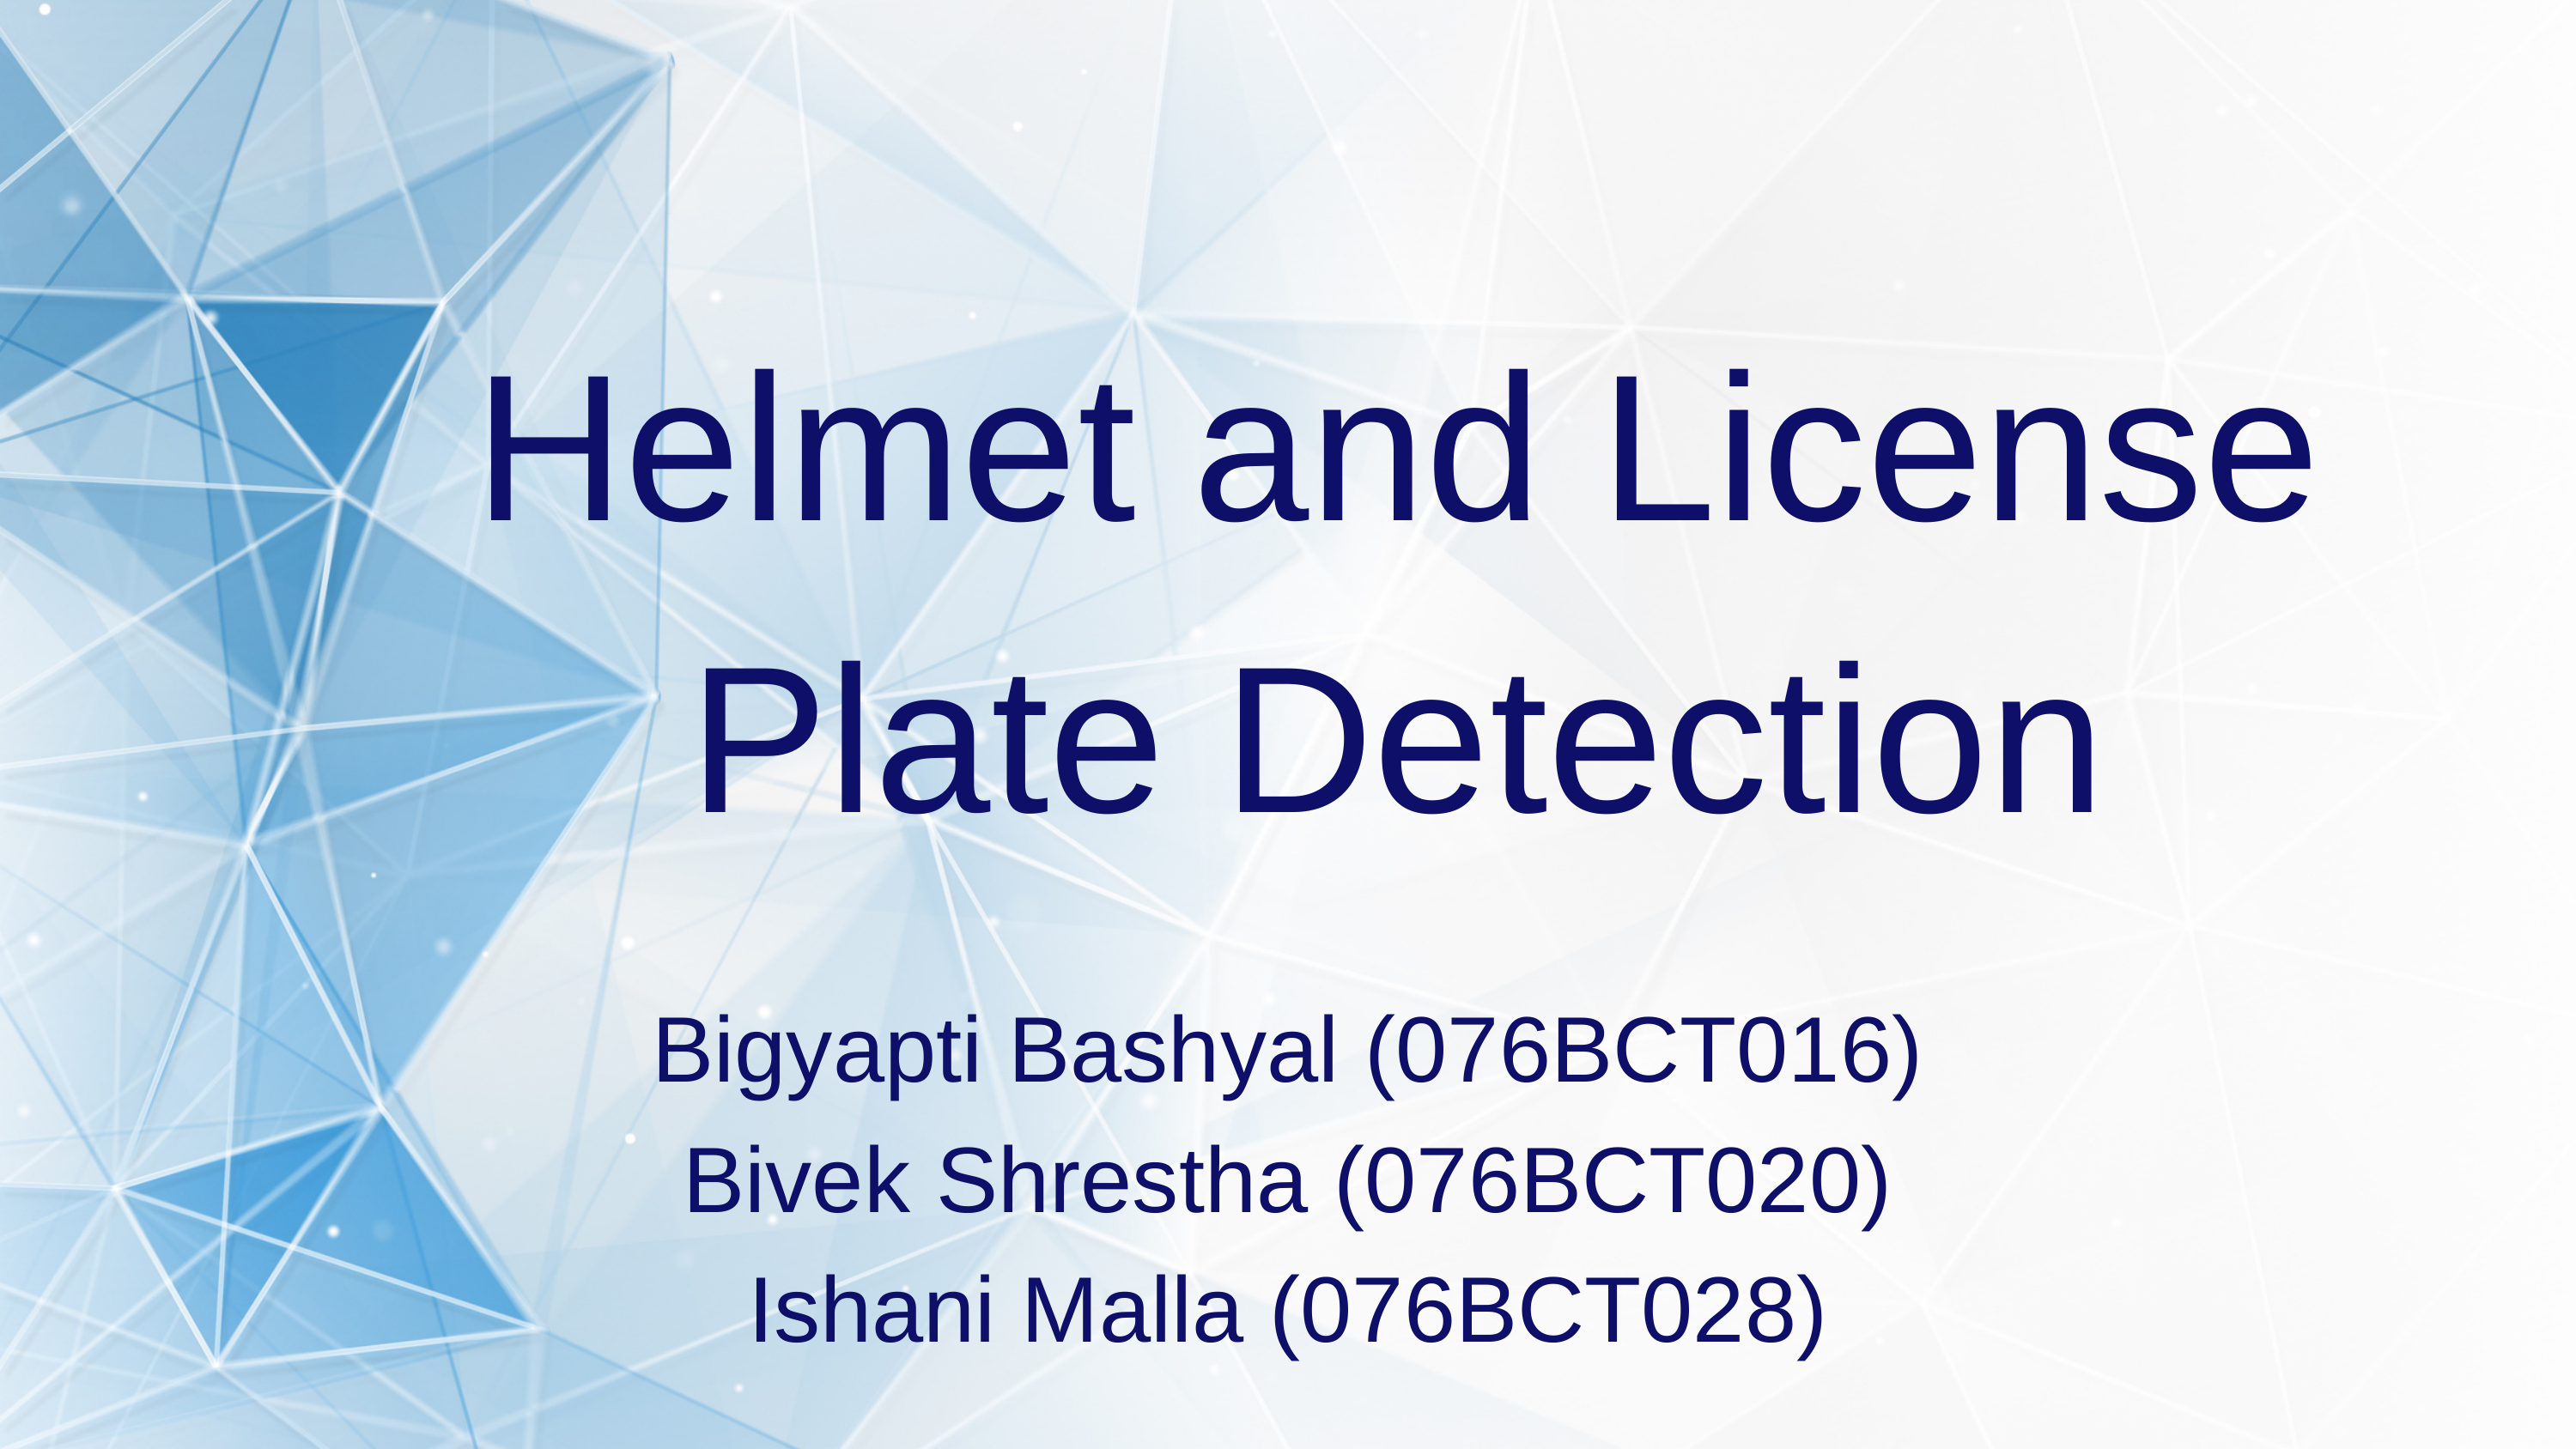

Helmet and License Plate Detection
Bigyapti Bashyal (076BCT016)
Bivek Shrestha (076BCT020)
Ishani Malla (076BCT028)